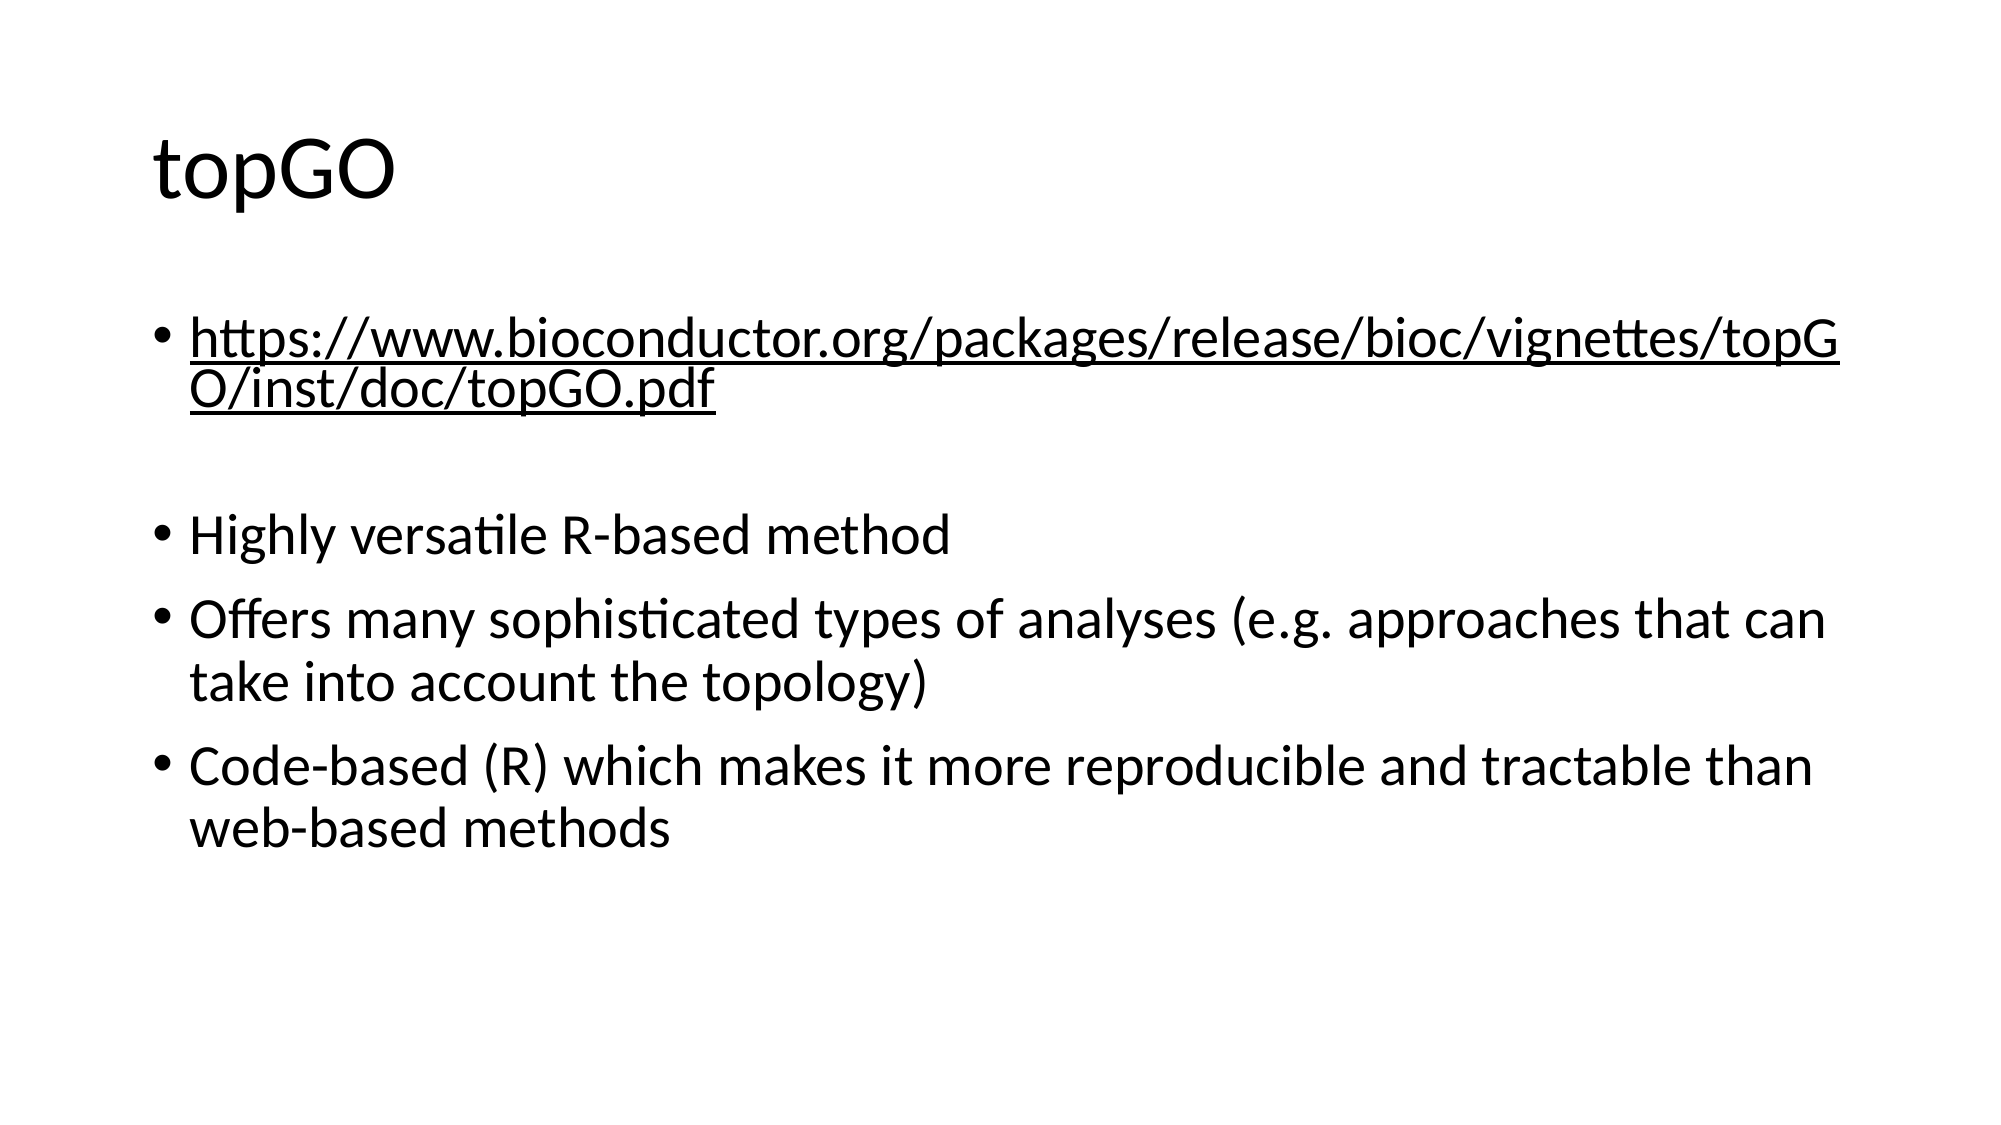

# topGO
https://www.bioconductor.org/packages/release/bioc/vignettes/topGO/inst/doc/topGO.pdf
Highly versatile R-based method
Offers many sophisticated types of analyses (e.g. approaches that can take into account the topology)
Code-based (R) which makes it more reproducible and tractable than web-based methods